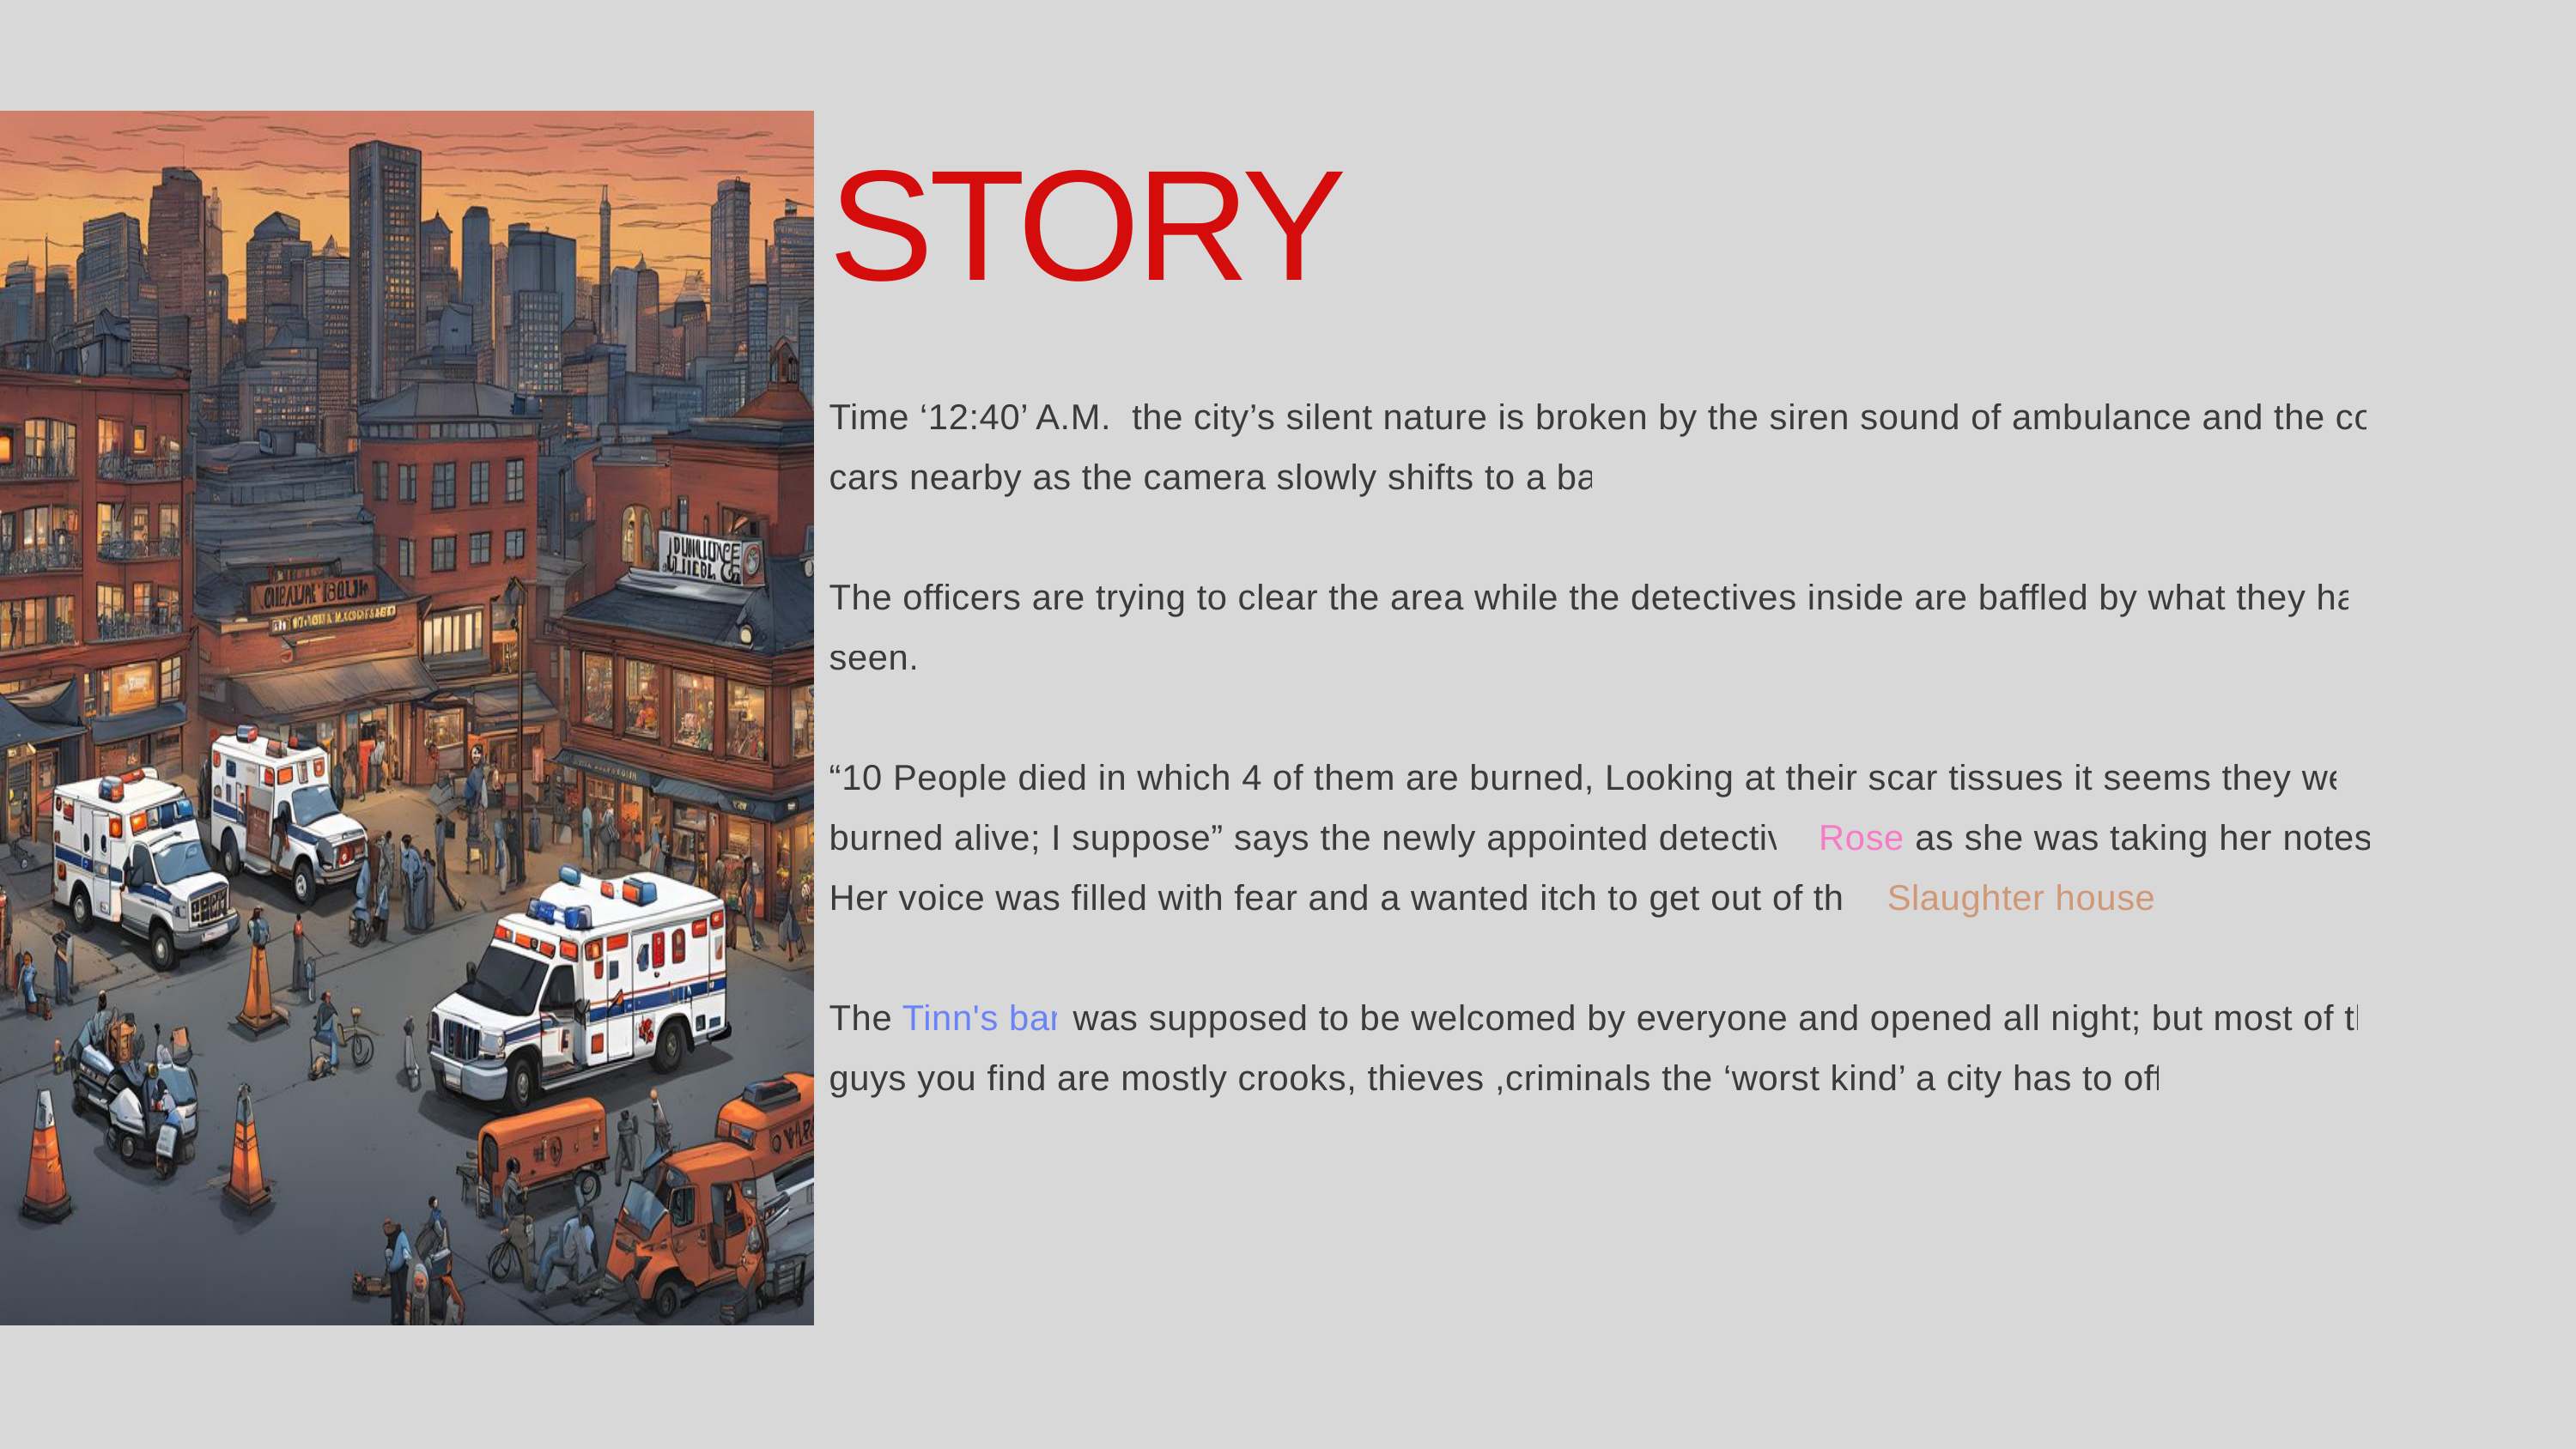

STORY
Time ‘12:40’ A.M.  the city’s silent nature is broken by the siren sound of ambulance and the cops cars nearby as the camera slowly shifts to a bar.

The officers are trying to clear the area while the detectives inside are baffled by what they have seen.

“10 People died in which 4 of them are burned, Looking at their scar tissues it seems they were burned alive; I suppose” says the newly appointed detective Rose as she was taking her notes. Her voice was filled with fear and a wanted itch to get out of that Slaughter house.

The Tinn's bar was supposed to be welcomed by everyone and opened all night; but most of the guys you find are mostly crooks, thieves ,criminals the ‘worst kind’ a city has to offer.